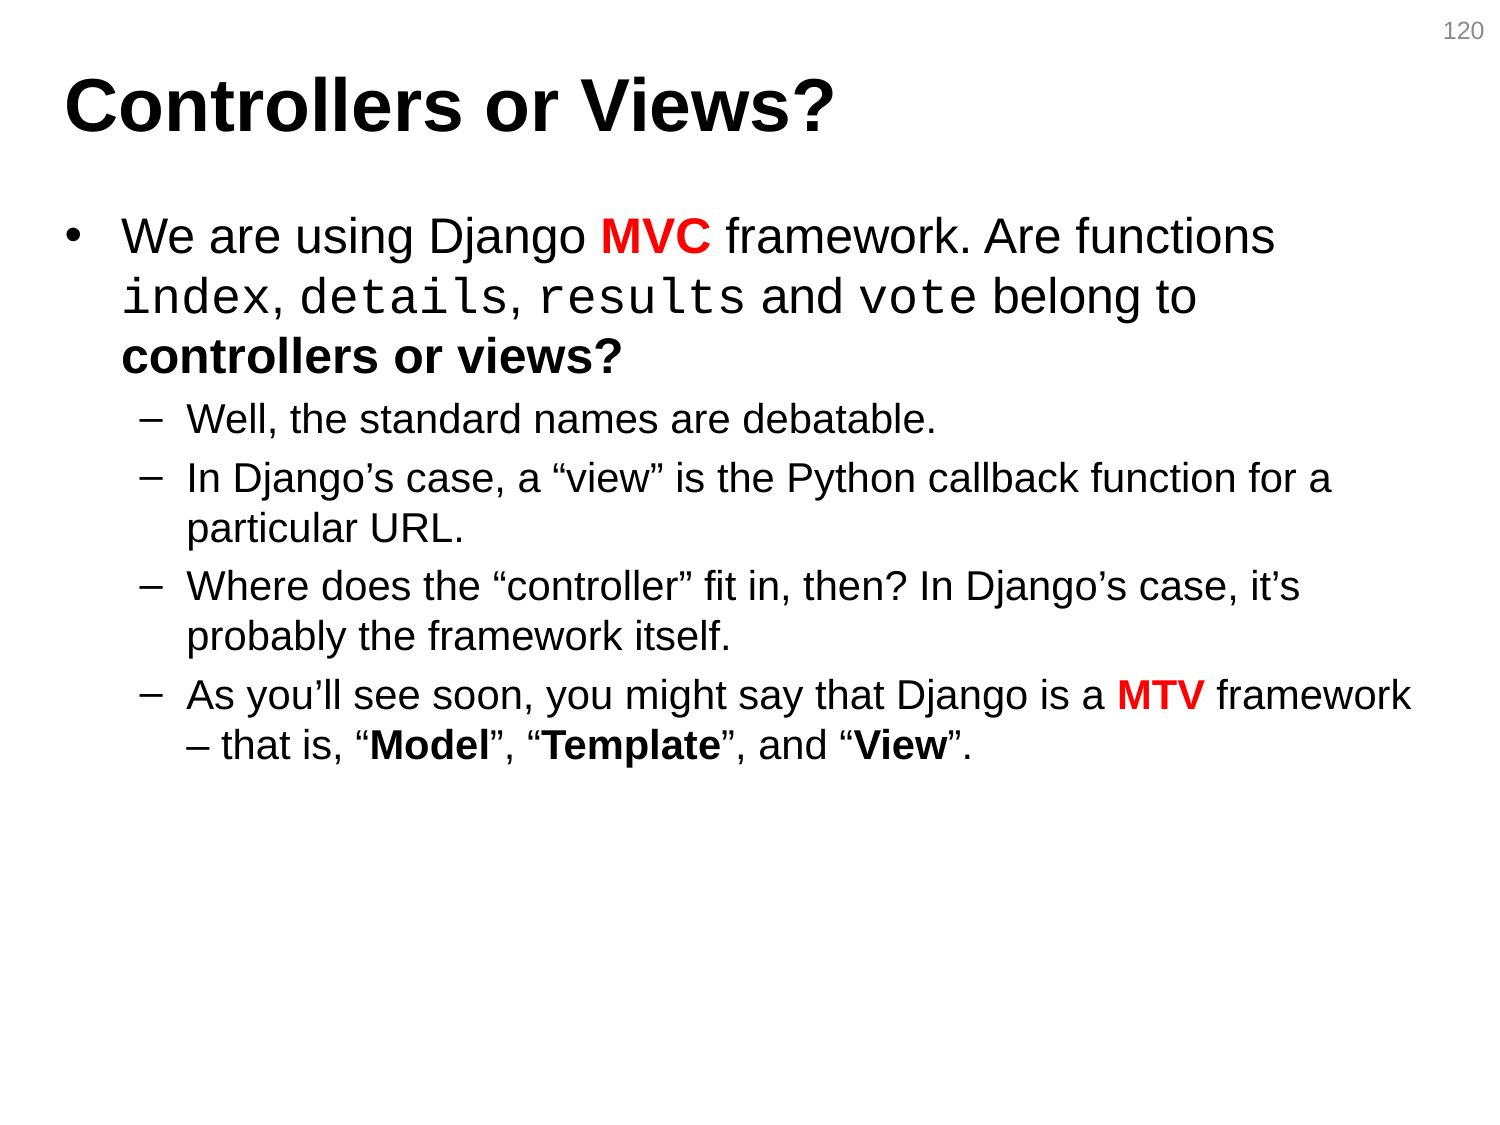

120
# Controllers or Views?
We are using Django MVC framework. Are functions index, details, results and vote belong to controllers or views?
Well, the standard names are debatable.
In Django’s case, a “view” is the Python callback function for a particular URL.
Where does the “controller” fit in, then? In Django’s case, it’s probably the framework itself.
As you’ll see soon, you might say that Django is a MTV framework – that is, “Model”, “Template”, and “View”.